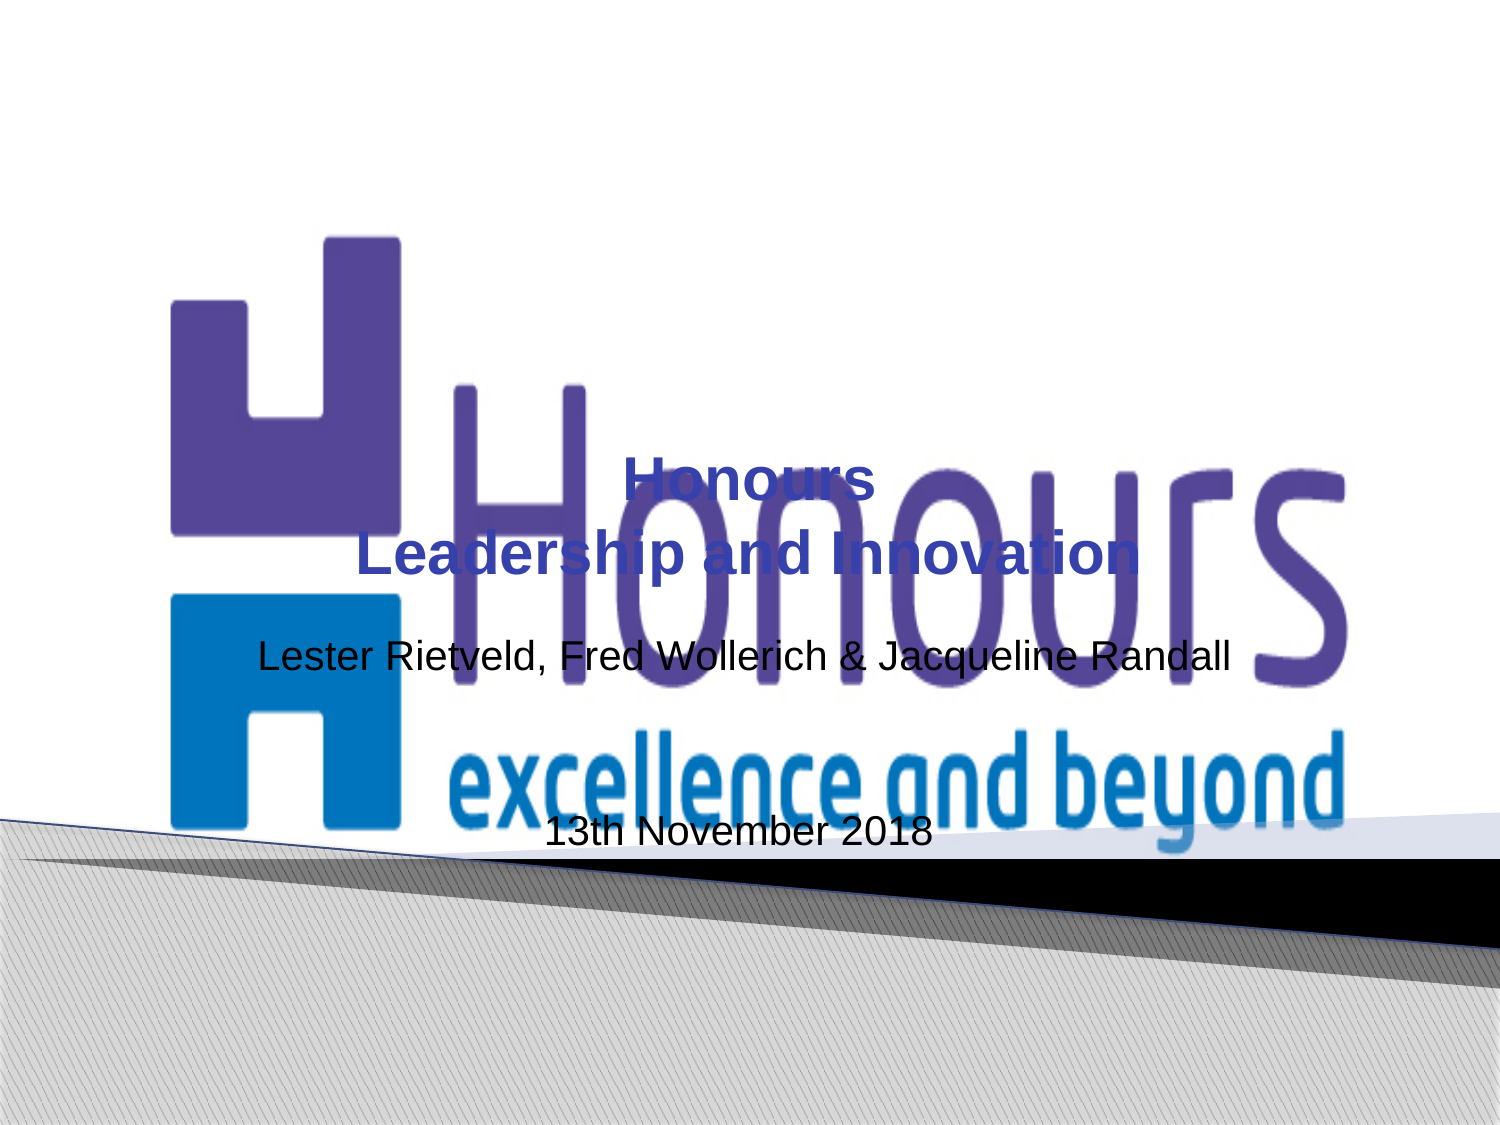

# Honours Leadership and Innovation
Lester Rietveld, Fred Wollerich & Jacqueline Randall

13th November 2018